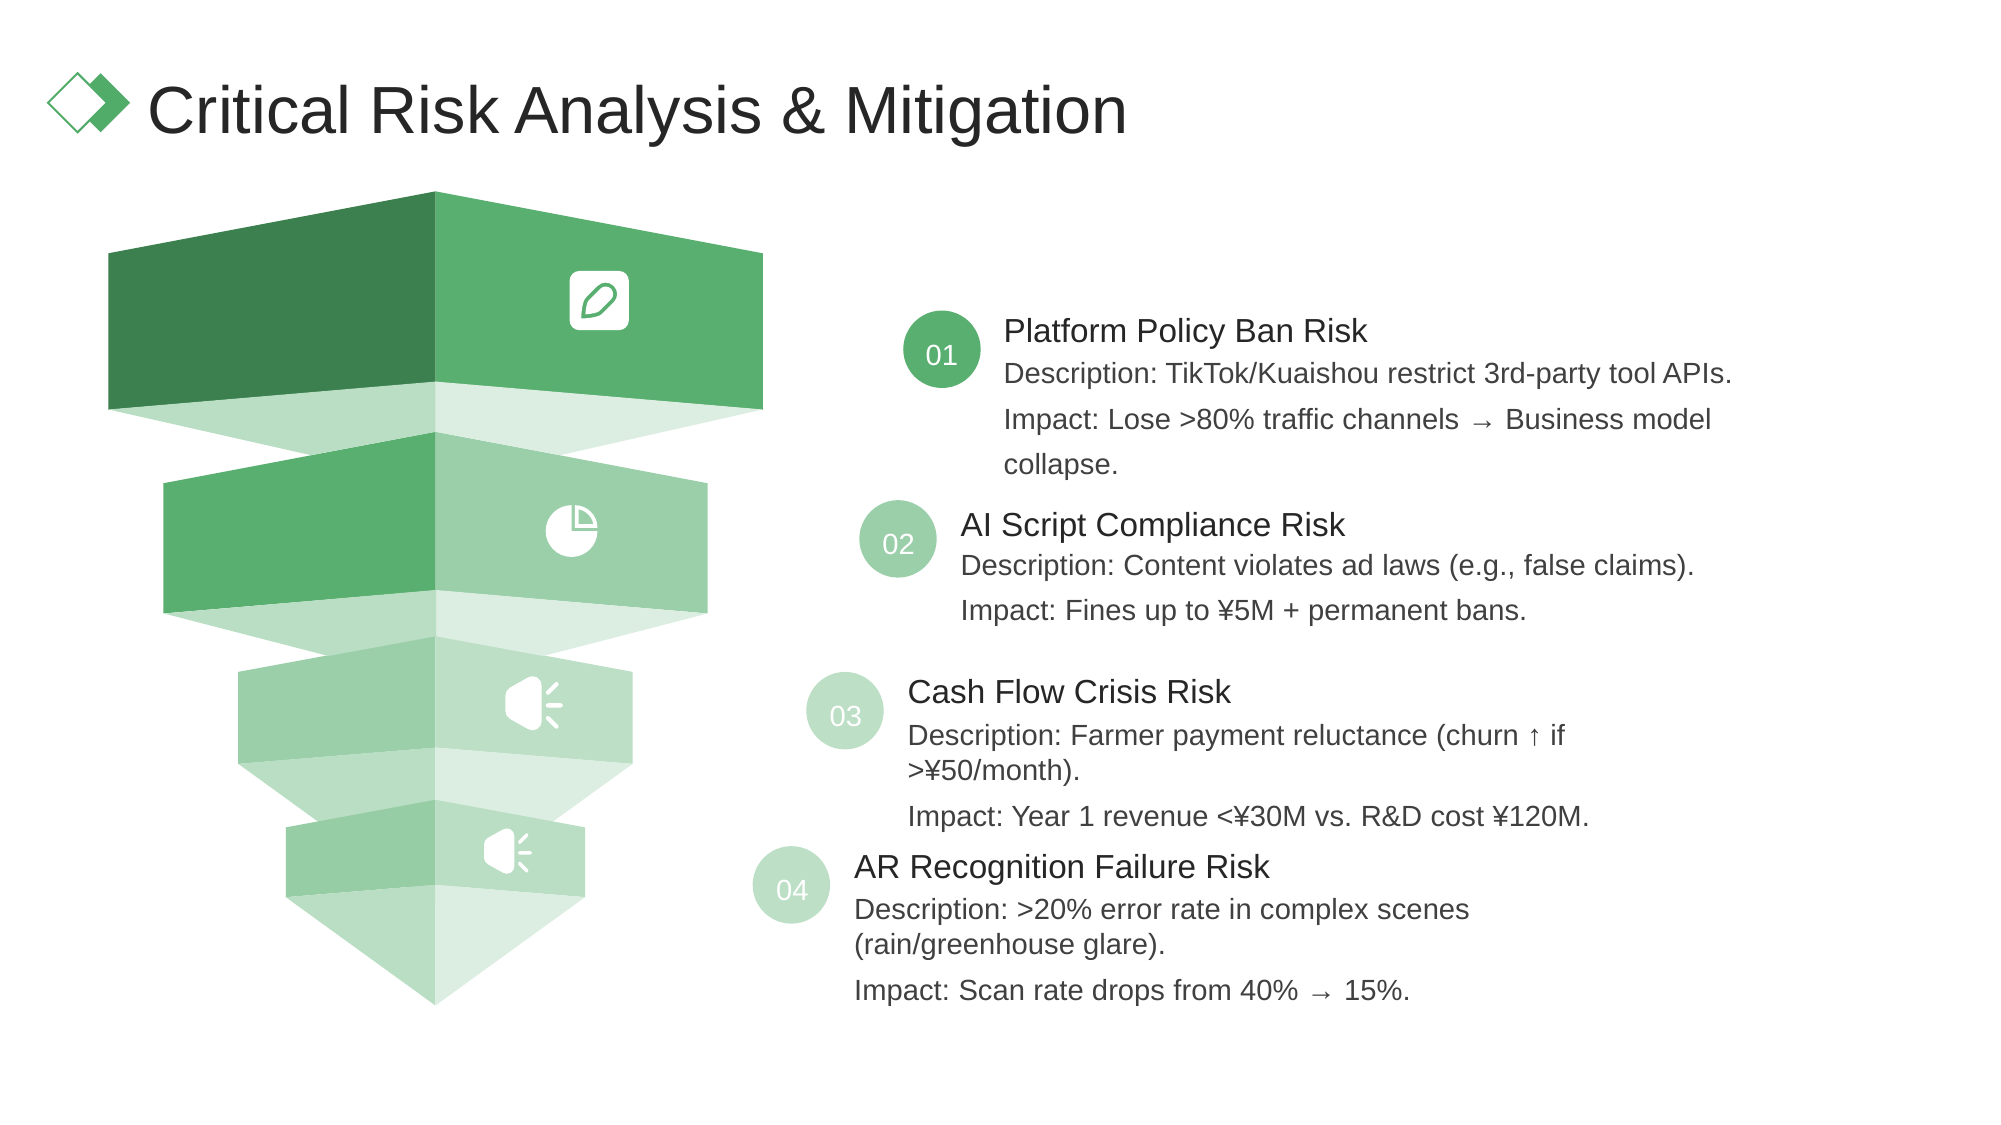

​​Critical Risk Analysis & Mitigation​

Platform Policy Ban Risk​​

01
Description: TikTok/Kuaishou restrict 3rd-party tool APIs.
Impact: Lose >80% traffic channels → Business model collapse.

AI Script Compliance Risk​​

02
Description: Content violates ad laws (e.g., false claims).
Impact: Fines up to ¥5M + permanent bans.

Cash Flow Crisis Risk

03
Description: Farmer payment reluctance (churn ↑ if >¥50/month).
Impact: Year 1 revenue <¥30M vs. R&D cost ¥120M.

AR Recognition Failure Risk

04

Description: >20% error rate in complex scenes (rain/greenhouse glare).
Impact: Scan rate drops from 40% → 15%.